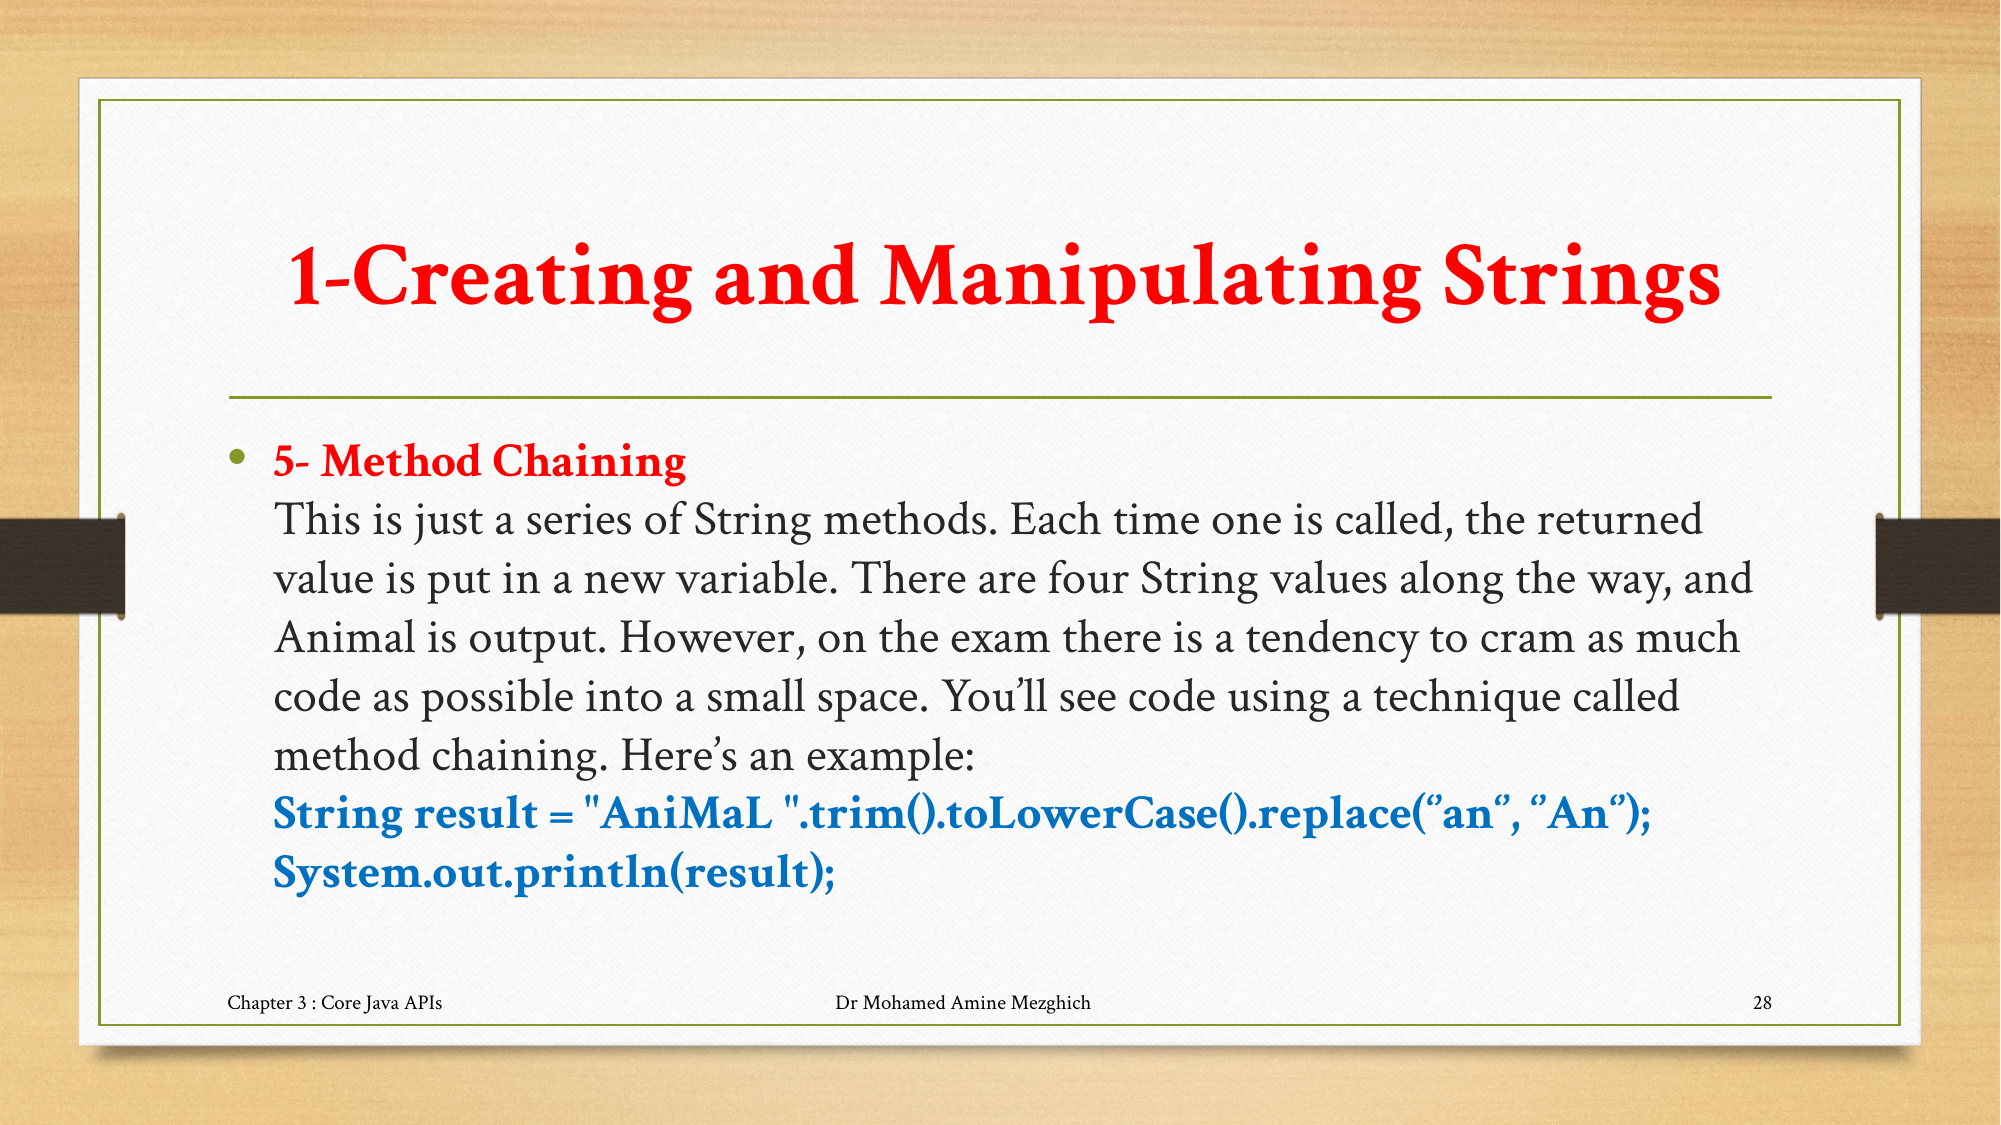

# 1-Creating and Manipulating Strings
5- Method Chaining
This is just a series of String methods. Each time one is called, the returned value is put in a new variable. There are four String values along the way, and Animal is output. However, on the exam there is a tendency to cram as much code as possible into a small space. You’ll see code using a technique called method chaining. Here’s an example:
String result = "AniMaL ".trim().toLowerCase().replace(‘’an‘’, ‘’An‘’);
System.out.println(result);
Chapter 3 : Core Java APIs                                                                                   Dr Mohamed Amine Mezghich
28